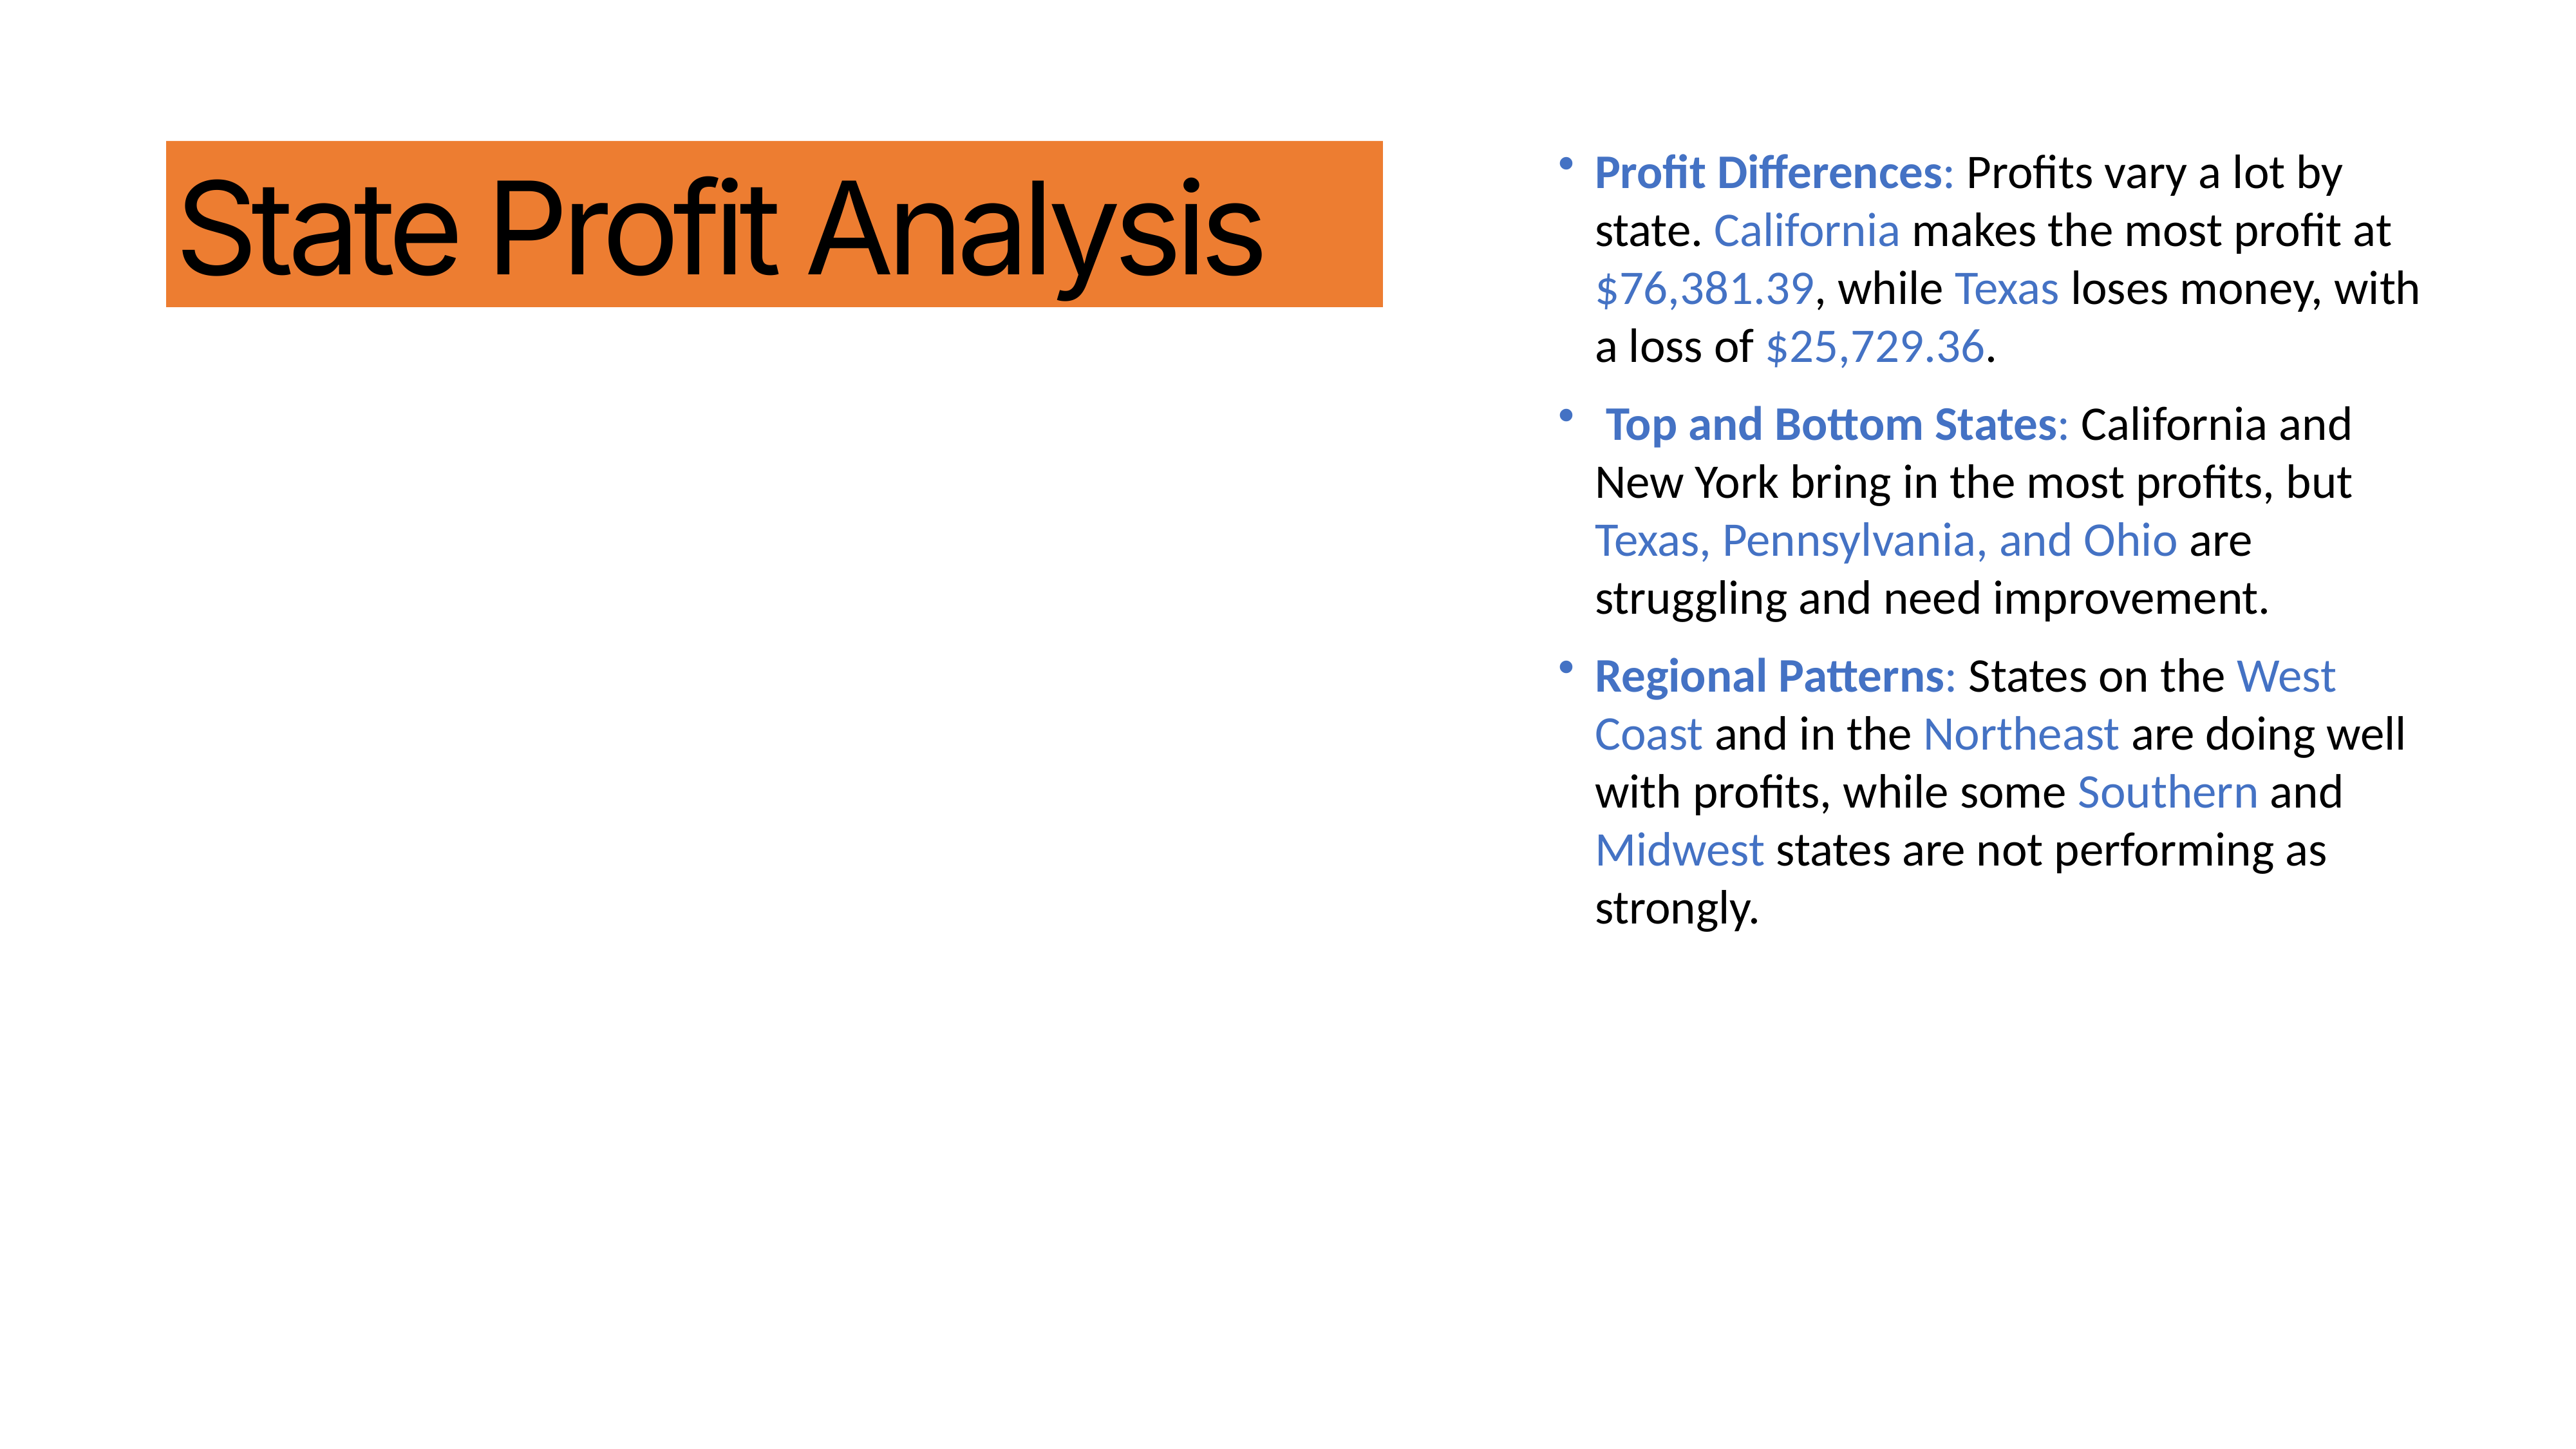

Profit Differences: Profits vary a lot by state. California makes the most profit at $76,381.39, while Texas loses money, with a loss of $25,729.36.
 Top and Bottom States: California and New York bring in the most profits, but Texas, Pennsylvania, and Ohio are struggling and need improvement.
Regional Patterns: States on the West Coast and in the Northeast are doing well with profits, while some Southern and Midwest states are not performing as strongly.
State Profit Analysis